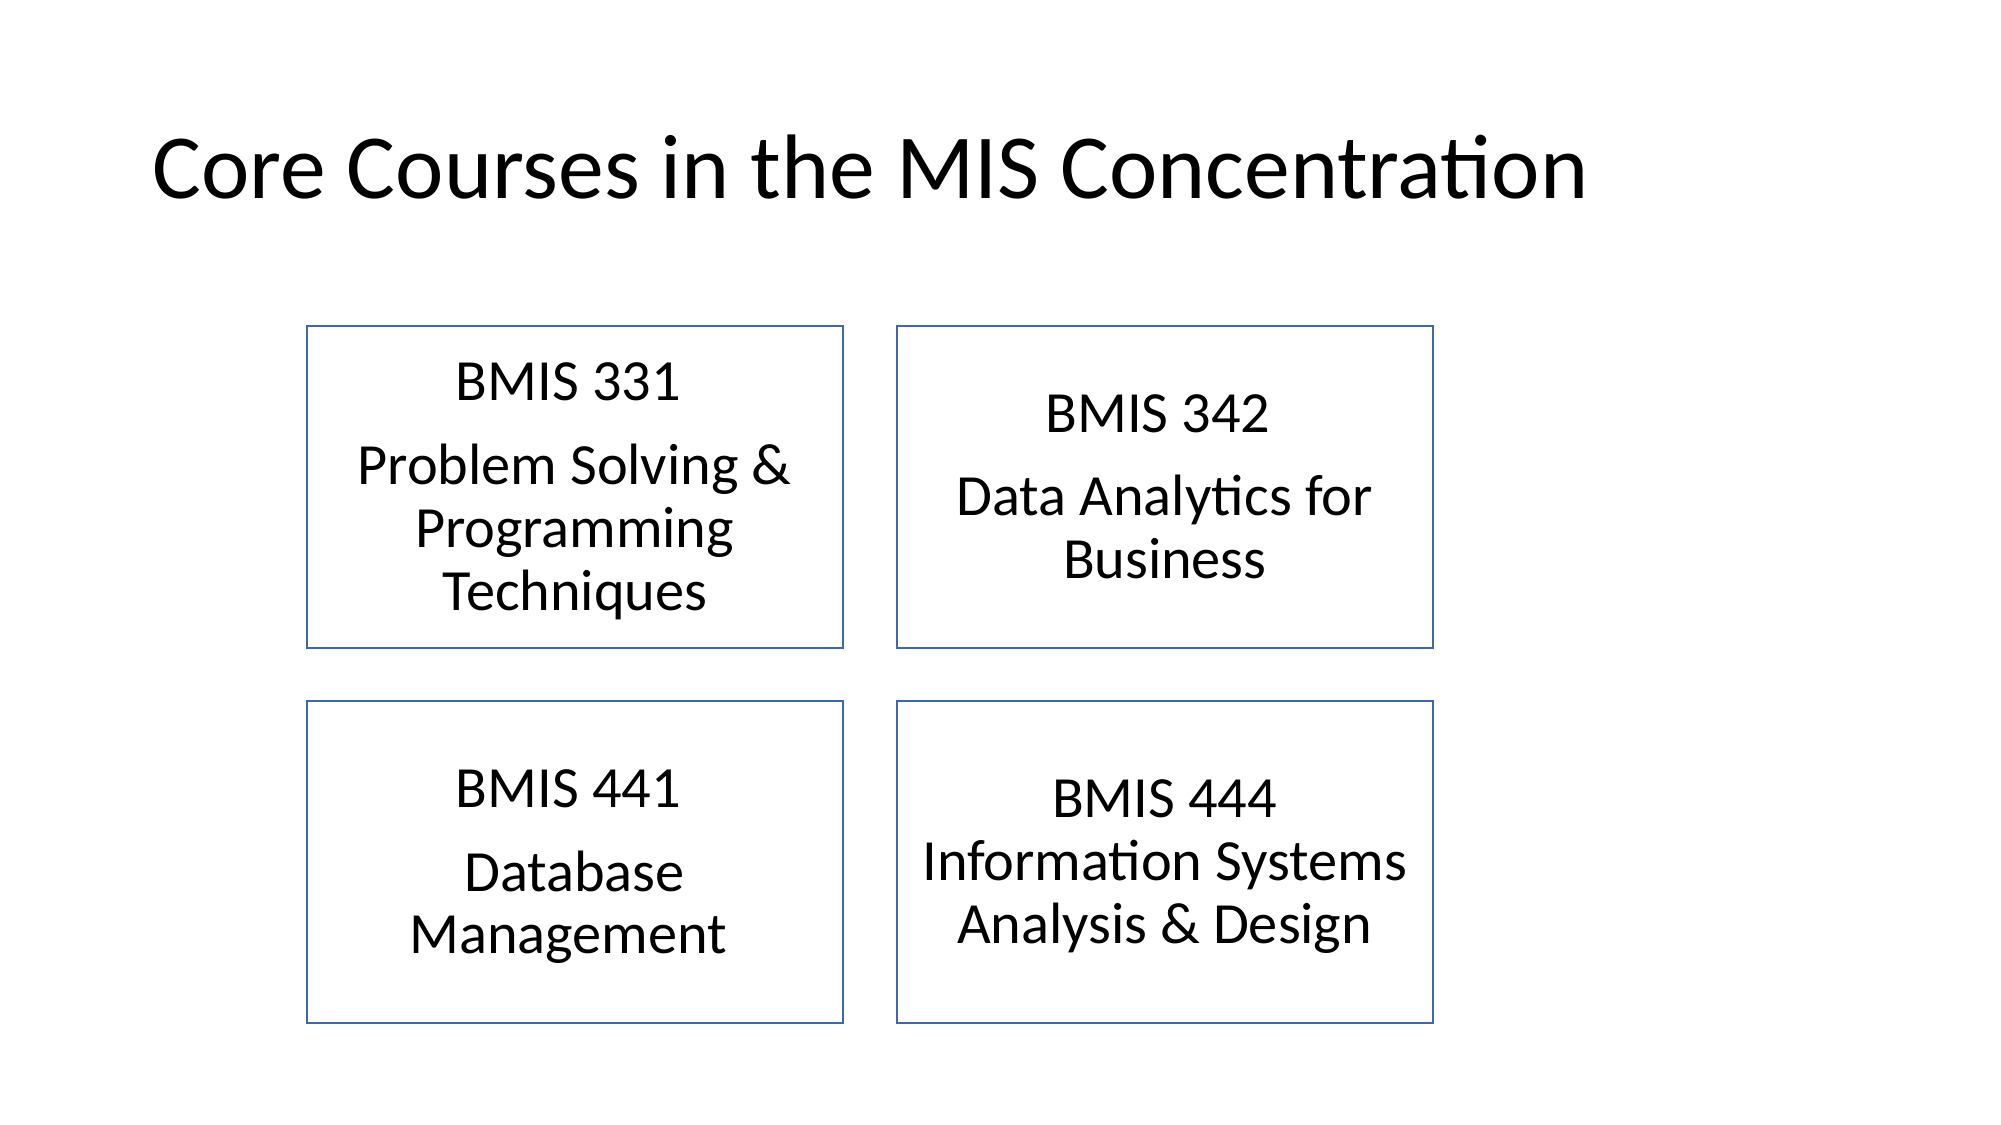

# Core Courses in the MIS Concentration
BMIS 331
Problem Solving & Programming Techniques​
BMIS 342
Data Analytics ​for Business
BMIS 441
Database Management ​
BMIS 444 Information Systems Analysis & Design​